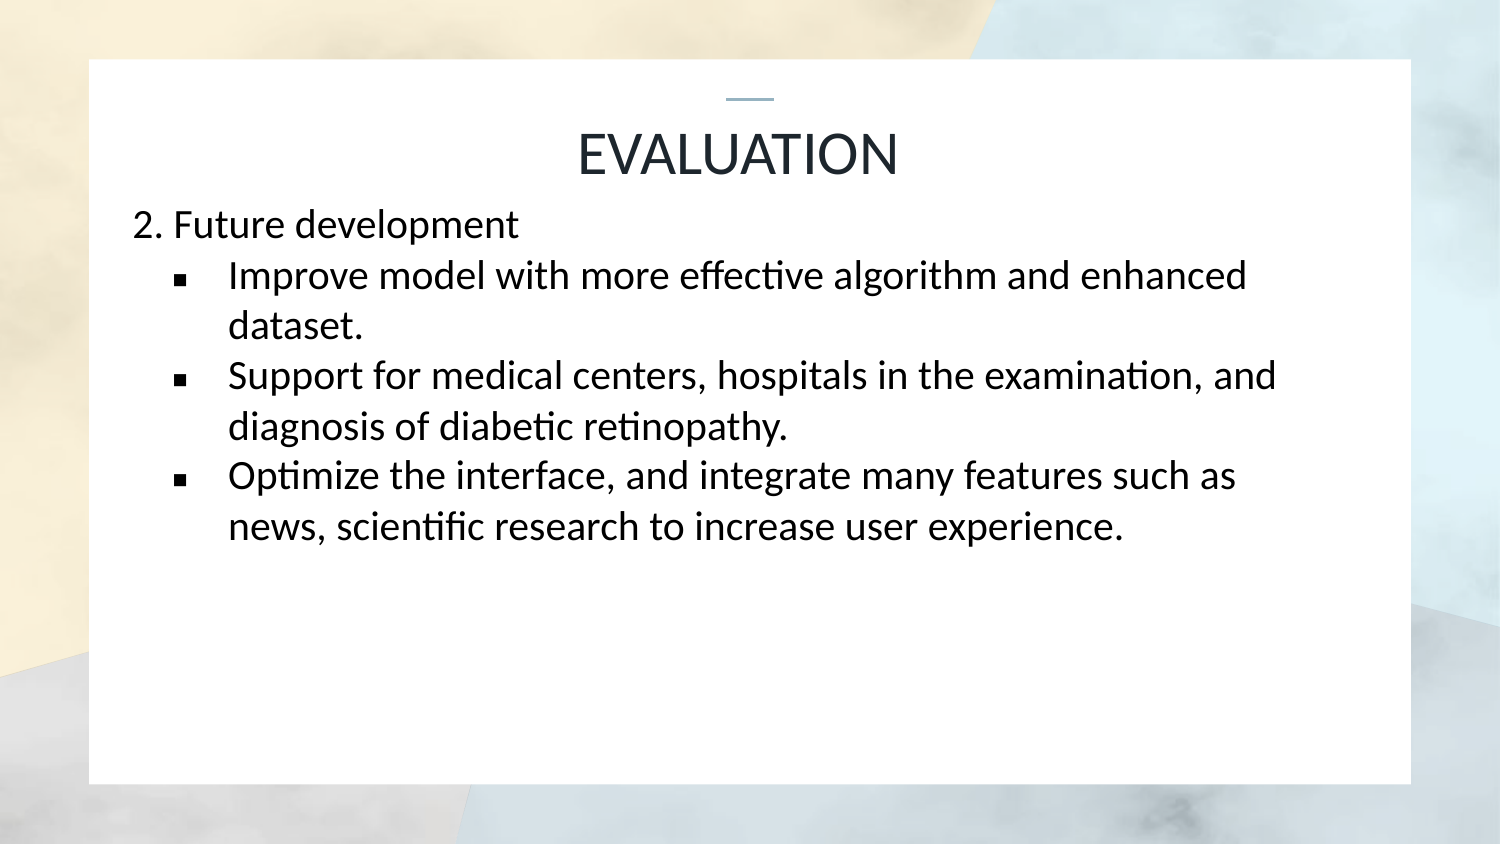

# EVALUATION
2. Future development
Improve model with more effective algorithm and enhanced dataset.
Support for medical centers, hospitals in the examination, and diagnosis of diabetic retinopathy.
Optimize the interface, and integrate many features such as news, scientific research to increase user experience.